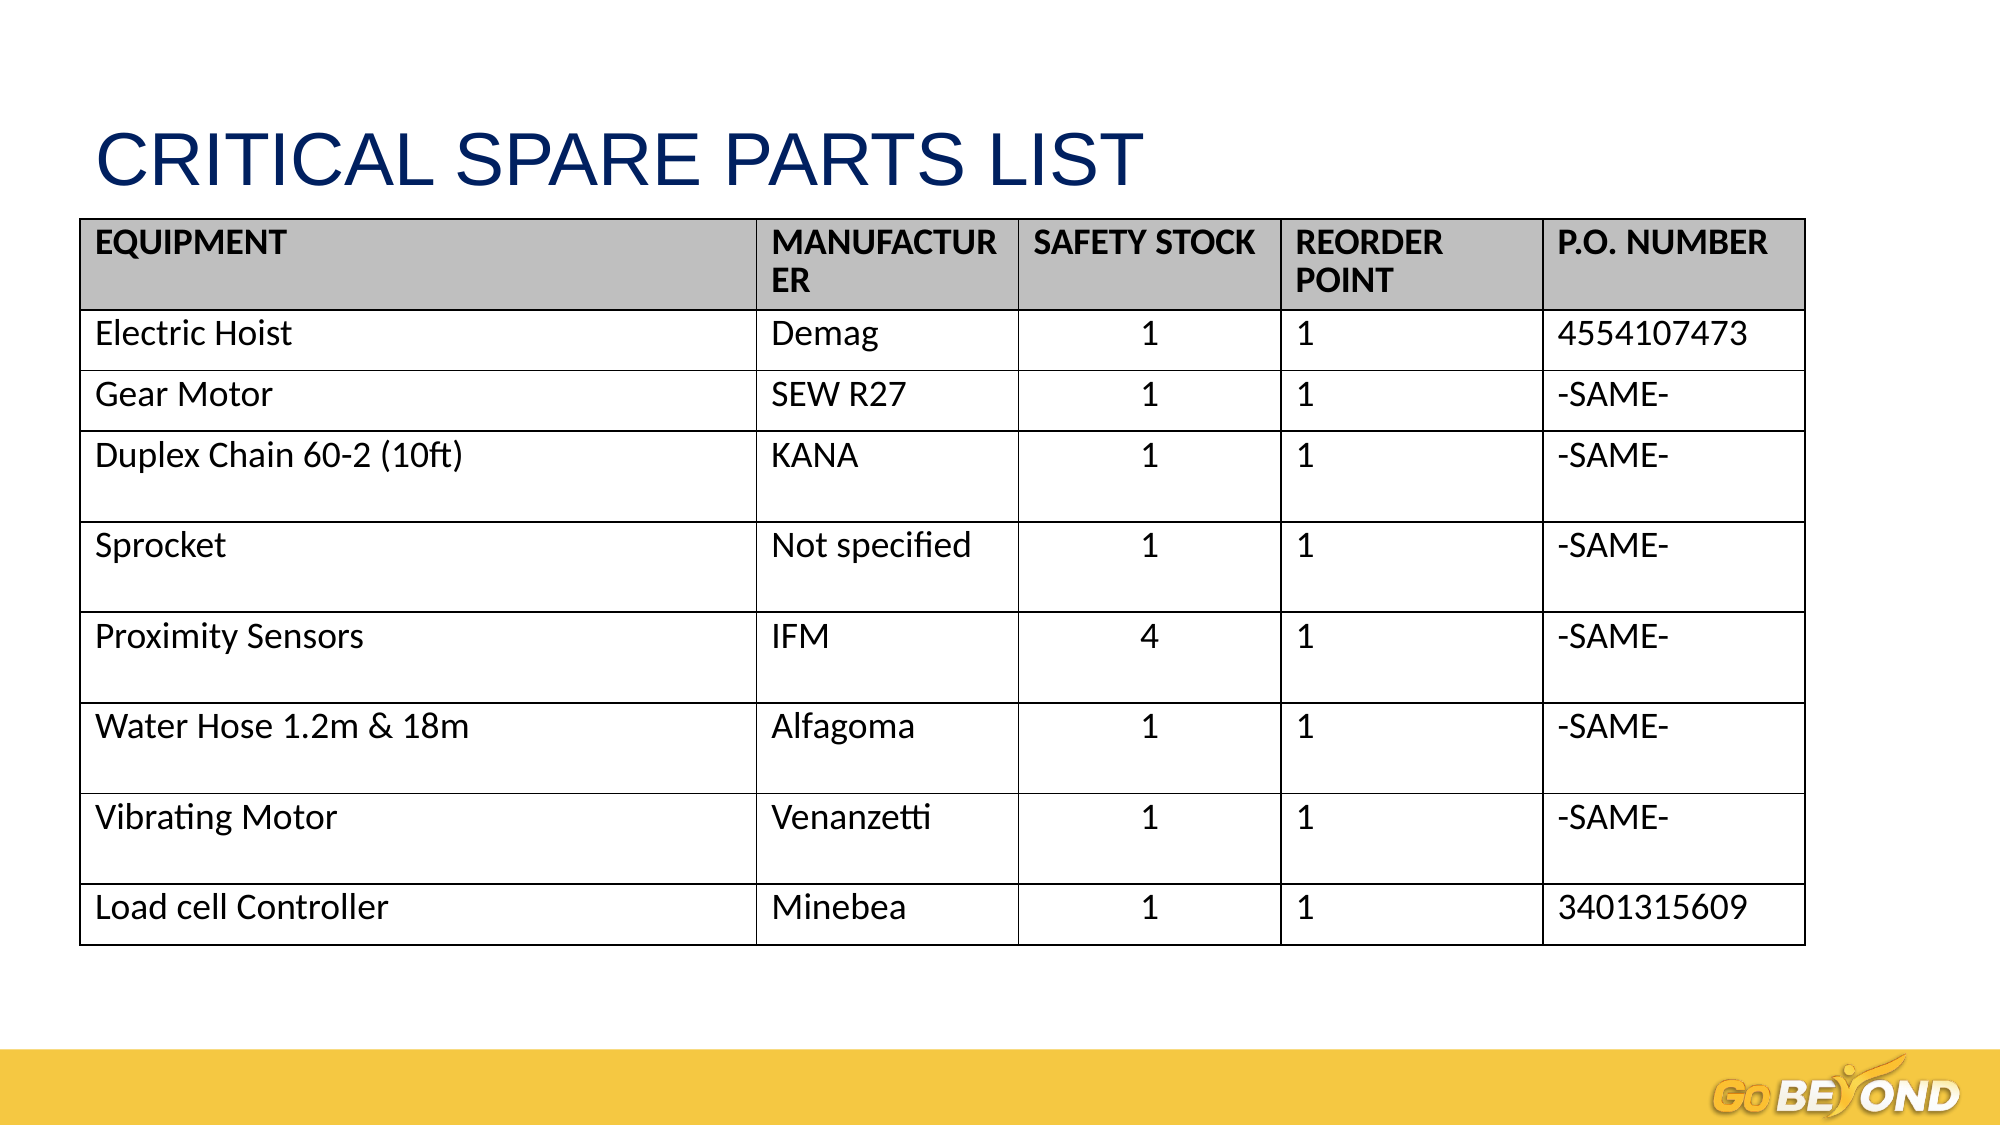

# CRITICAL SPARE PARTS LIST
| EQUIPMENT | MANUFACTURER | SAFETY STOCK | REORDER POINT | P.O. NUMBER |
| --- | --- | --- | --- | --- |
| Electric Hoist | Demag | 1 | 1 | 4554107473 |
| Gear Motor | SEW R27 | 1 | 1 | -SAME- |
| Duplex Chain 60-2 (10ft) | KANA | 1 | 1 | -SAME- |
| Sprocket | Not specified | 1 | 1 | -SAME- |
| Proximity Sensors | IFM | 4 | 1 | -SAME- |
| Water Hose 1.2m & 18m | Alfagoma | 1 | 1 | -SAME- |
| Vibrating Motor | Venanzetti | 1 | 1 | -SAME- |
| Load cell Controller | Minebea | 1 | 1 | 3401315609 |